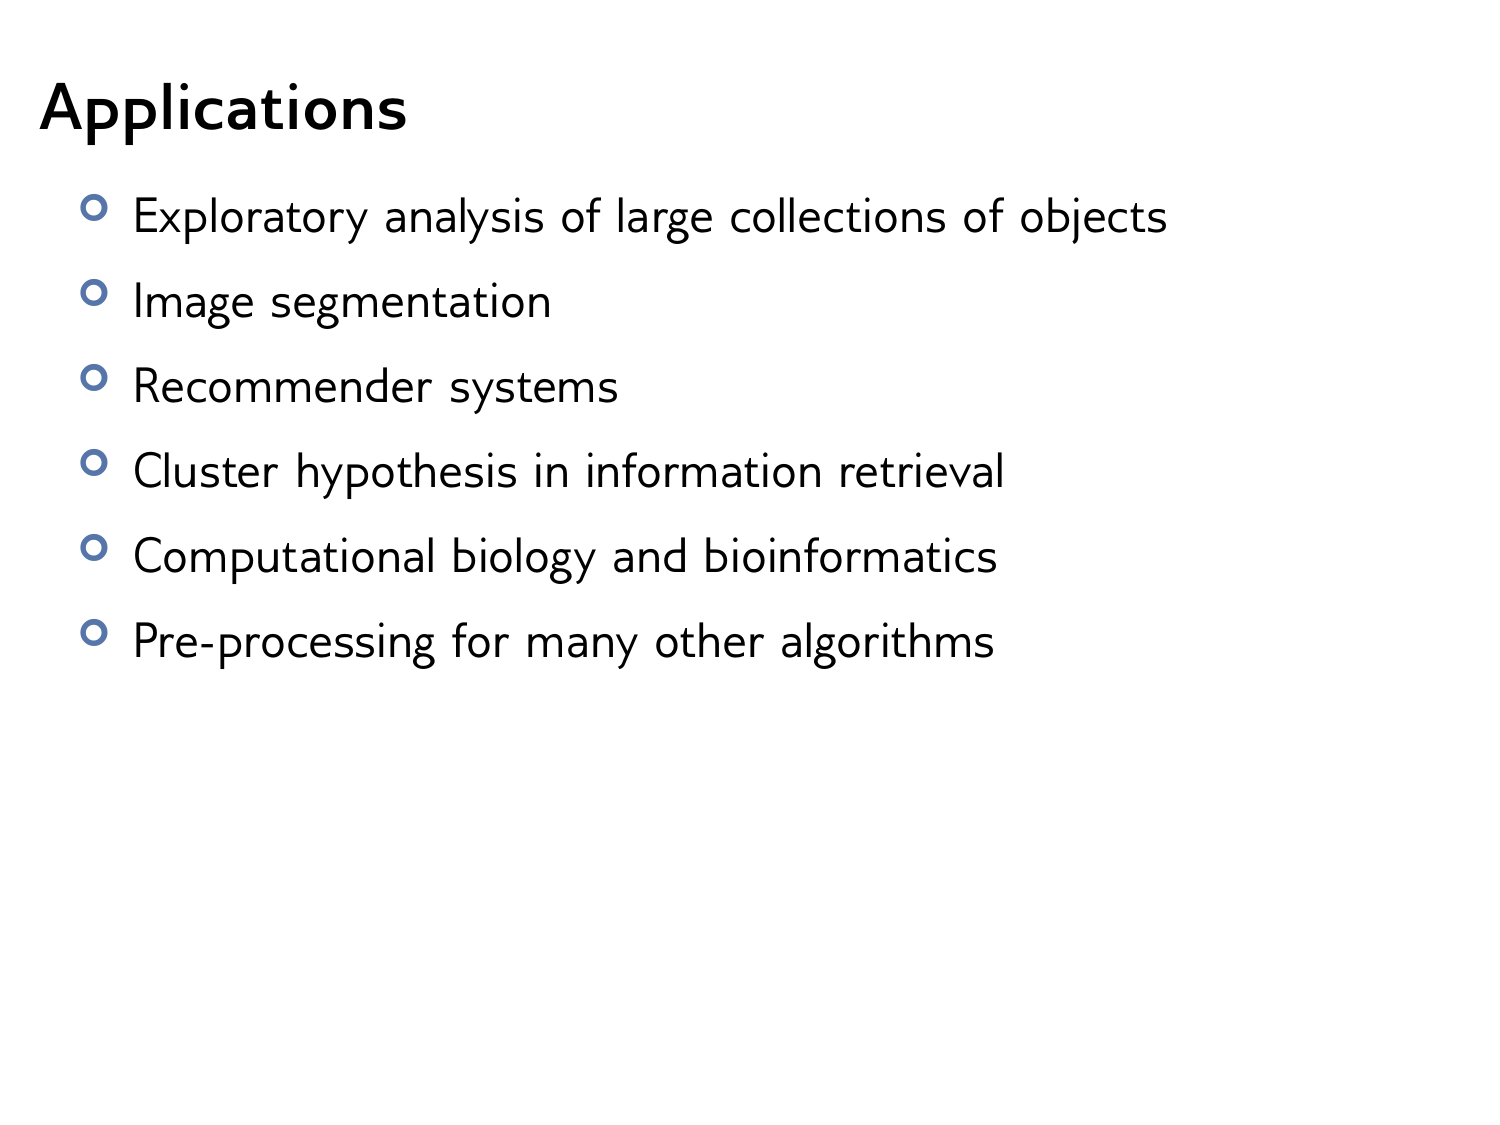

# Applications
Exploratory analysis of large collections of objects
Image segmentation
Recommender systems
Cluster hypothesis in information retrieval
Computational biology and bioinformatics
Pre-processing for many other algorithms